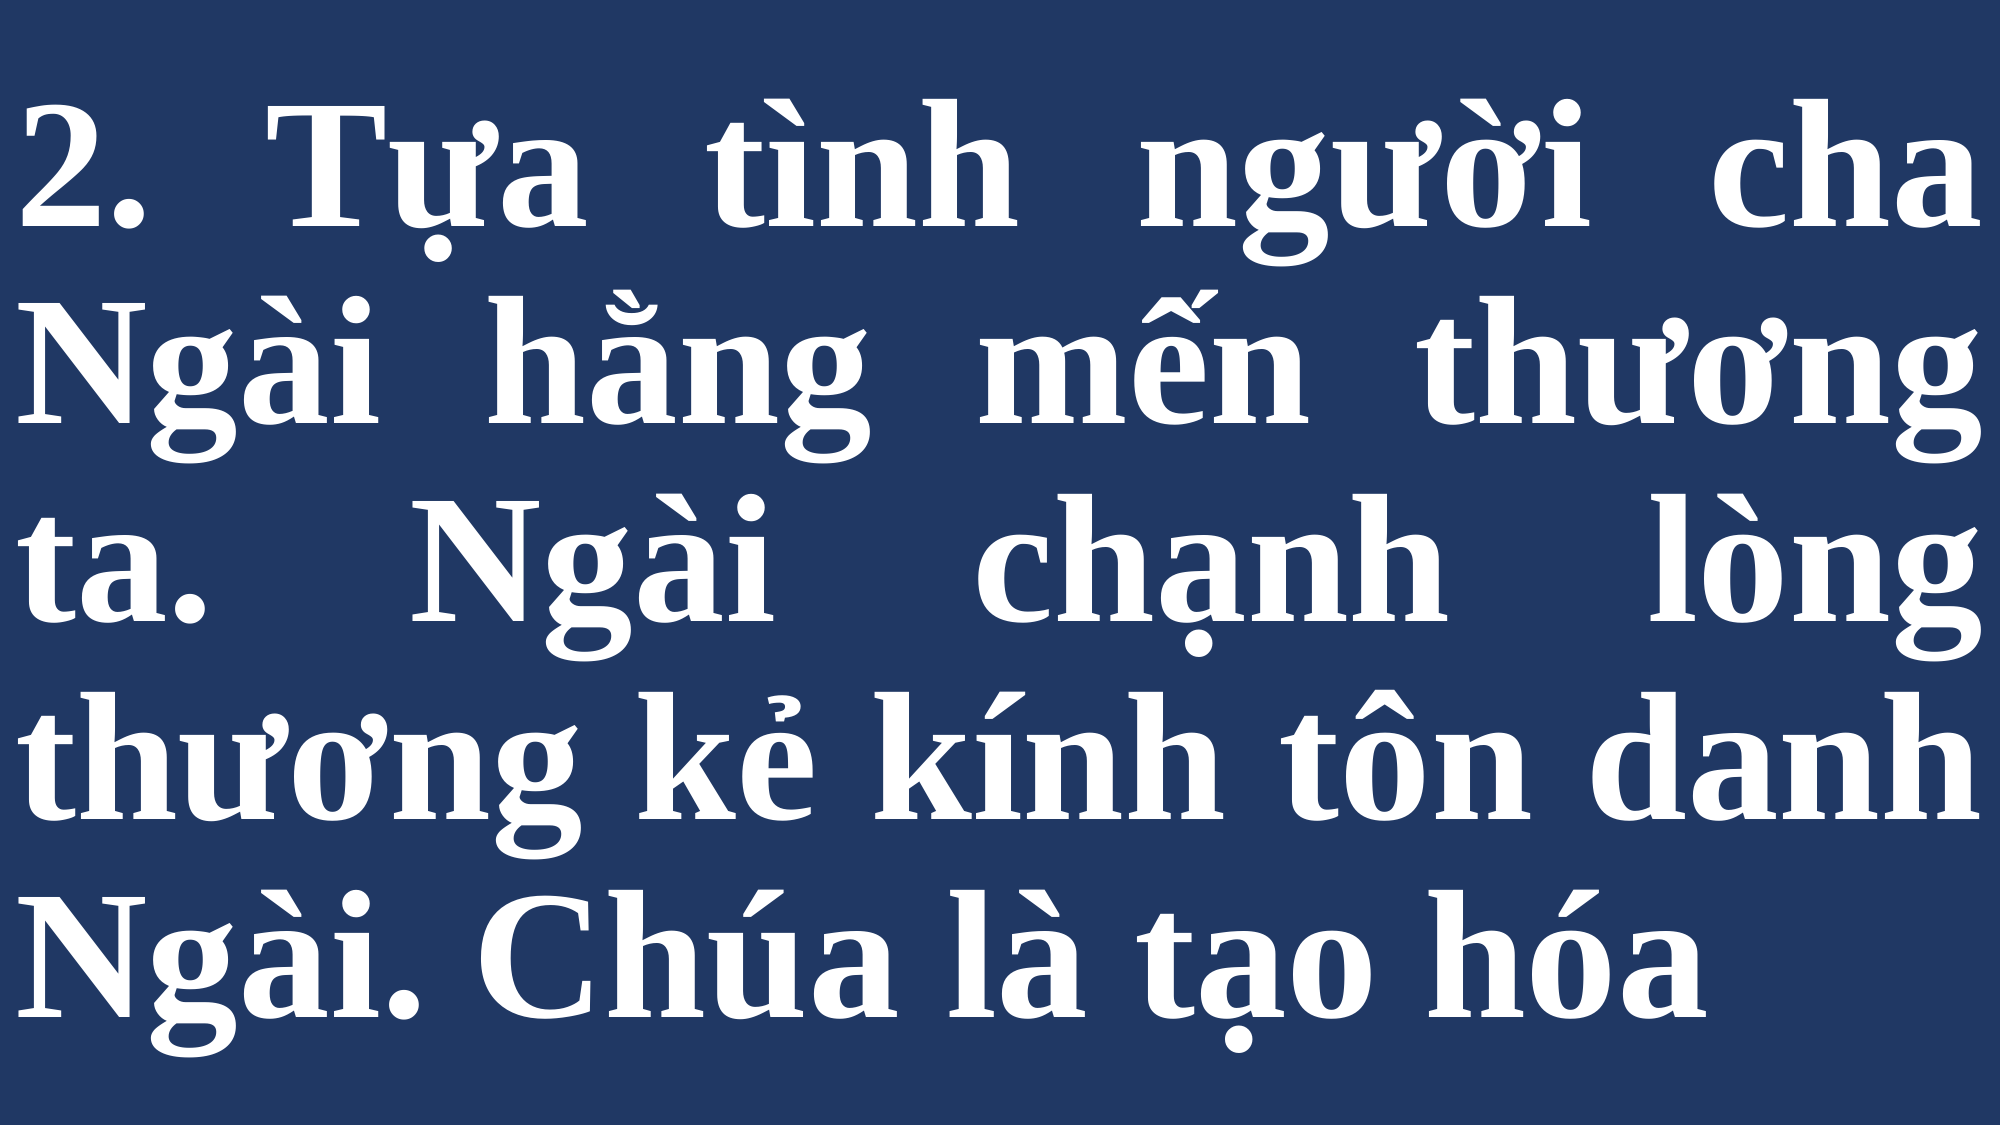

# 2. Tựa tình người cha Ngài hằng mến thương ta. Ngài chạnh lòng thương kẻ kính tôn danh Ngài. Chúa là tạo hóa